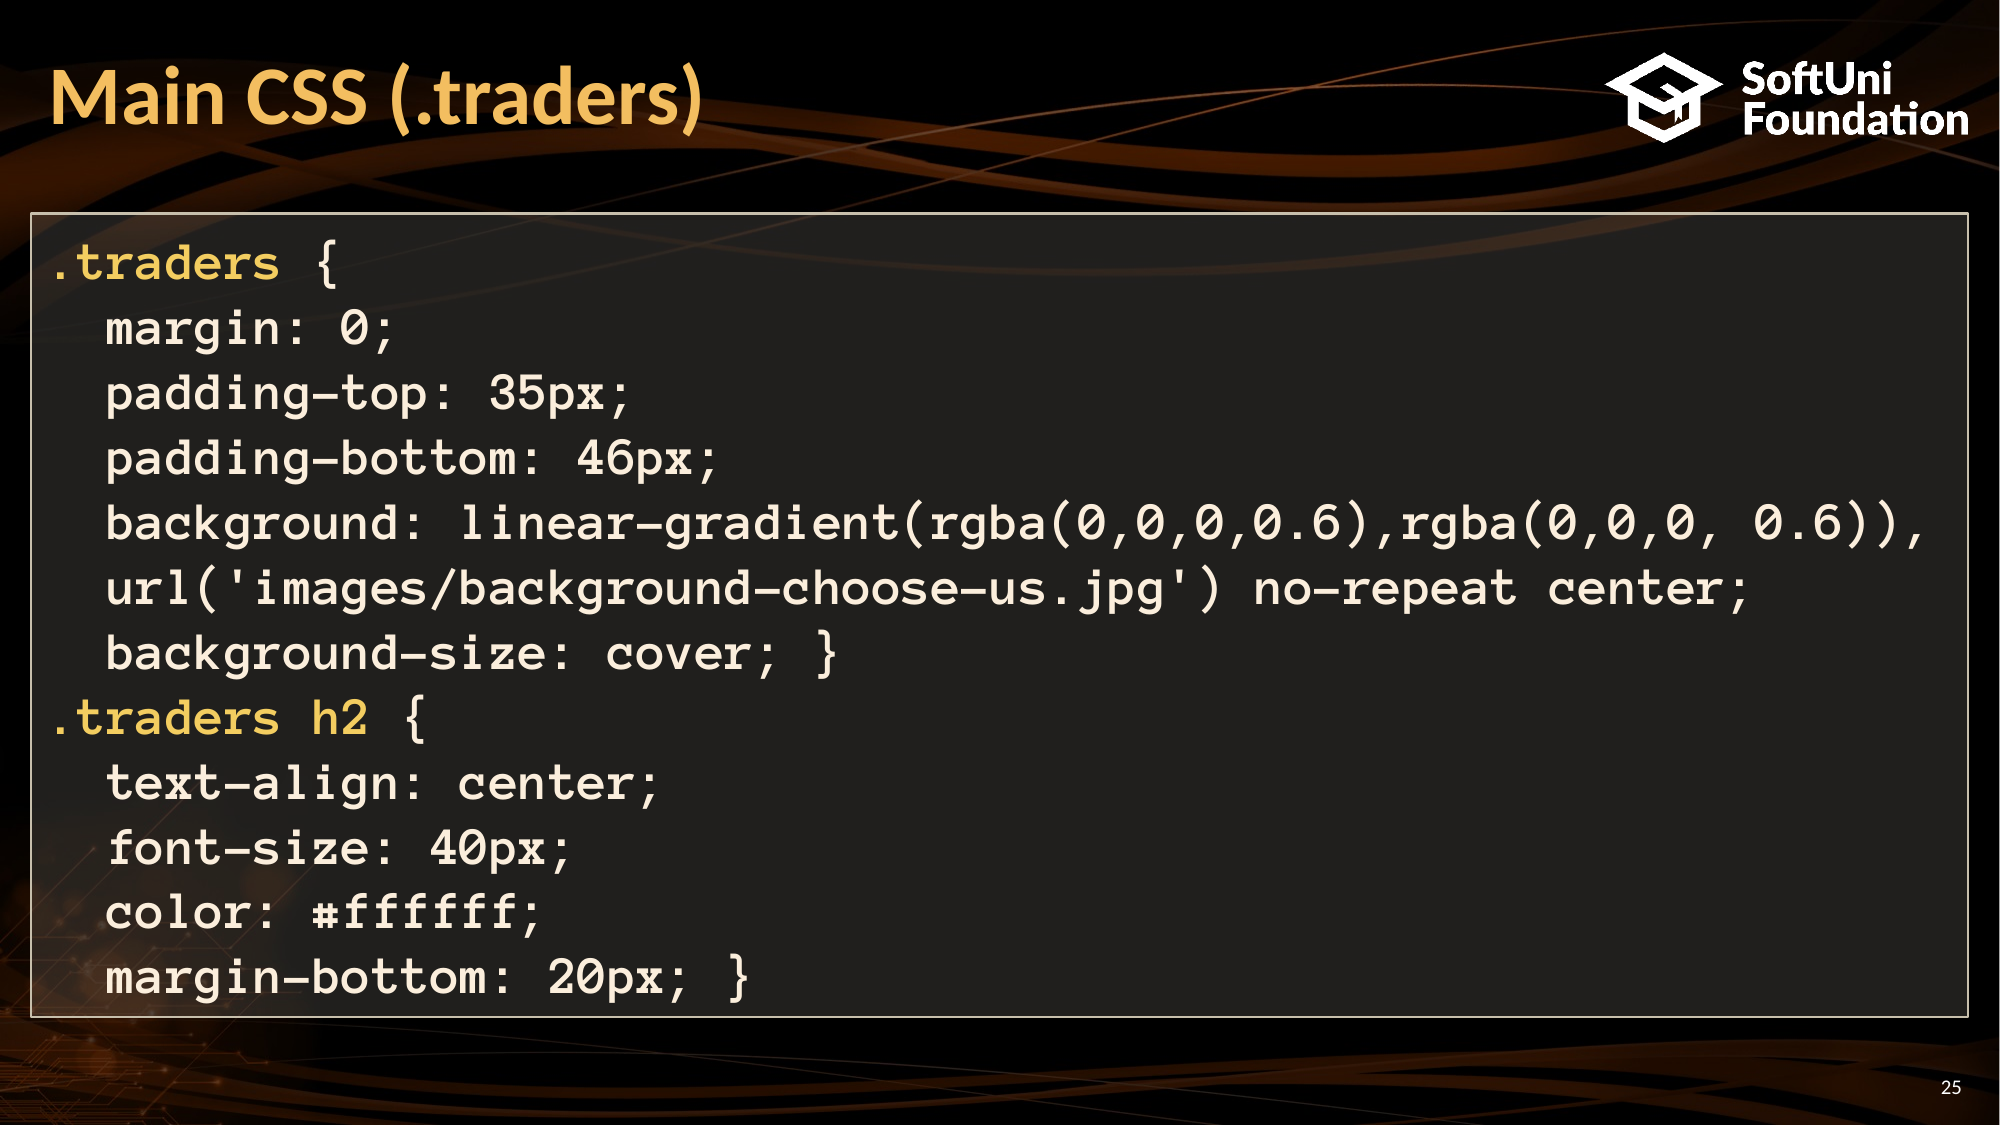

# Main CSS (.traders)
.traders {
  margin: 0;
  padding-top: 35px;
  padding-bottom: 46px;
  background: linear-gradient(rgba(0,0,0,0.6),rgba(0,0,0, 0.6)),
  url('images/background-choose-us.jpg') no-repeat center;
  background-size: cover; }
.traders h2 {
  text-align: center;
  font-size: 40px;
  color: #ffffff;
  margin-bottom: 20px; }
25